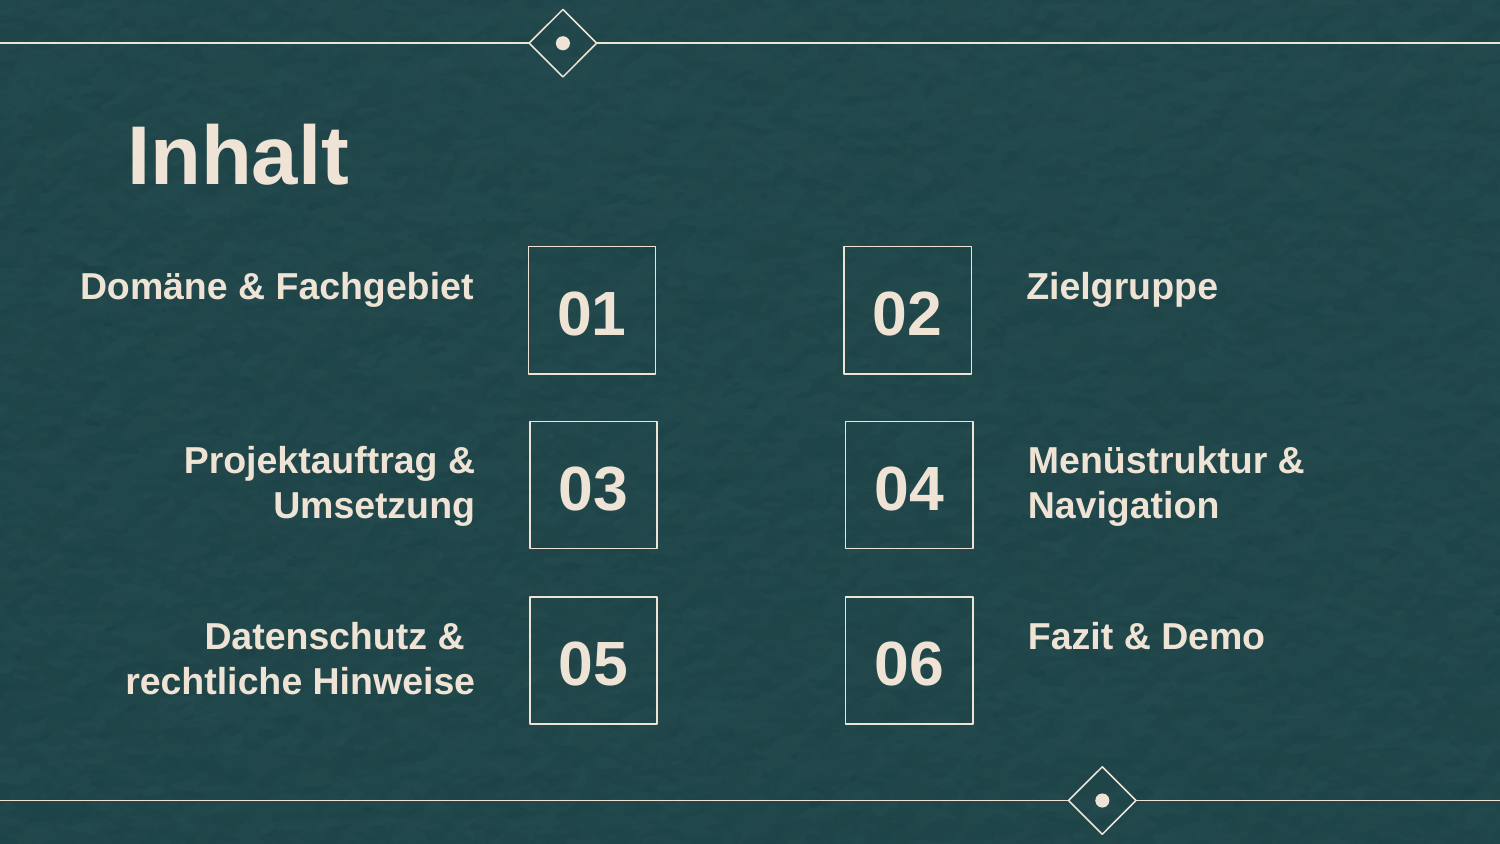

# Inhalt
Zielgruppe
Domäne & Fachgebiet
01
02
Projektauftrag & Umsetzung
03
04
Menüstruktur & Navigation
Datenschutz &
rechtliche Hinweise
05
06
Fazit & Demo